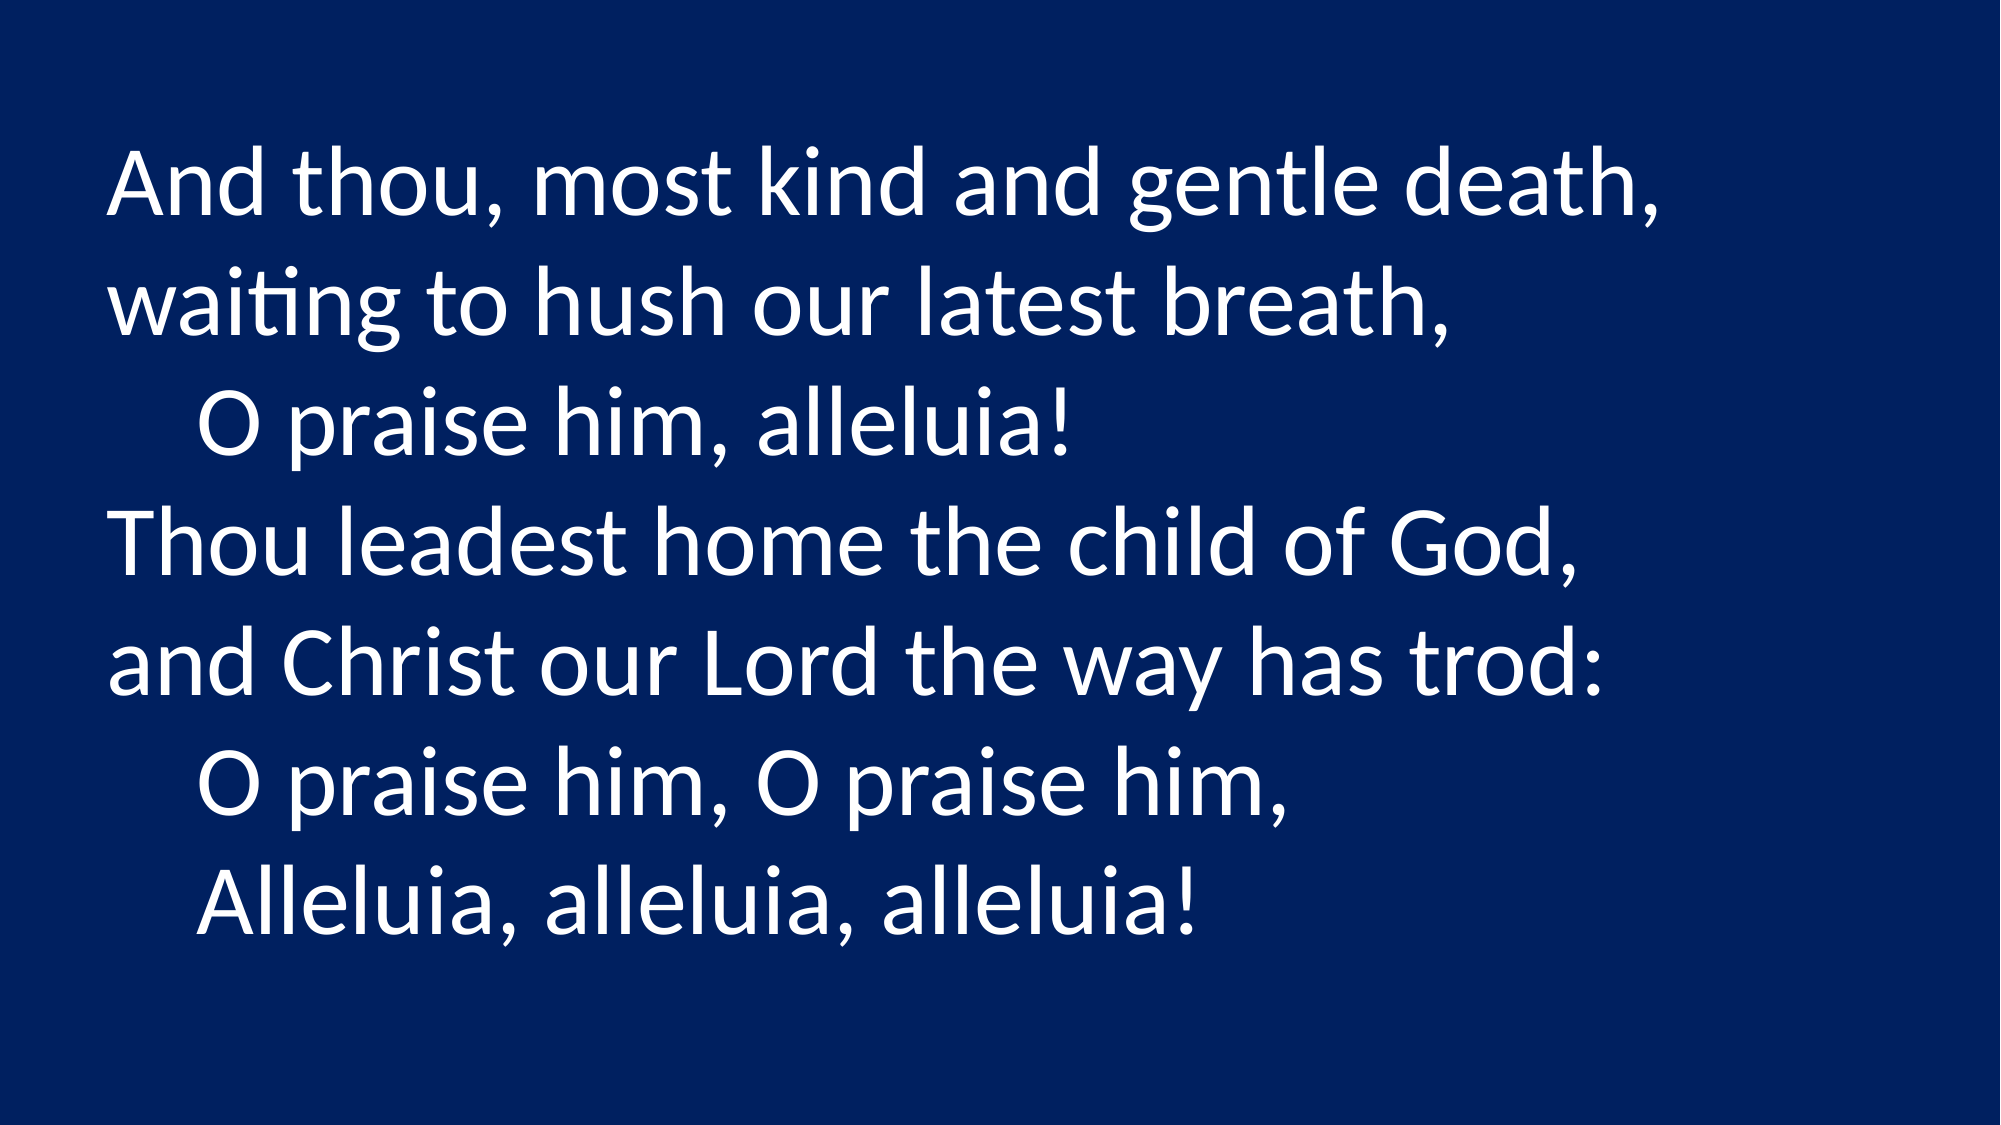

And thou, most kind and gentle death,
waiting to hush our latest breath,
    O praise him, alleluia!
Thou leadest home the child of God,
and Christ our Lord the way has trod:
    O praise him, O praise him,
    Alleluia, alleluia, alleluia!